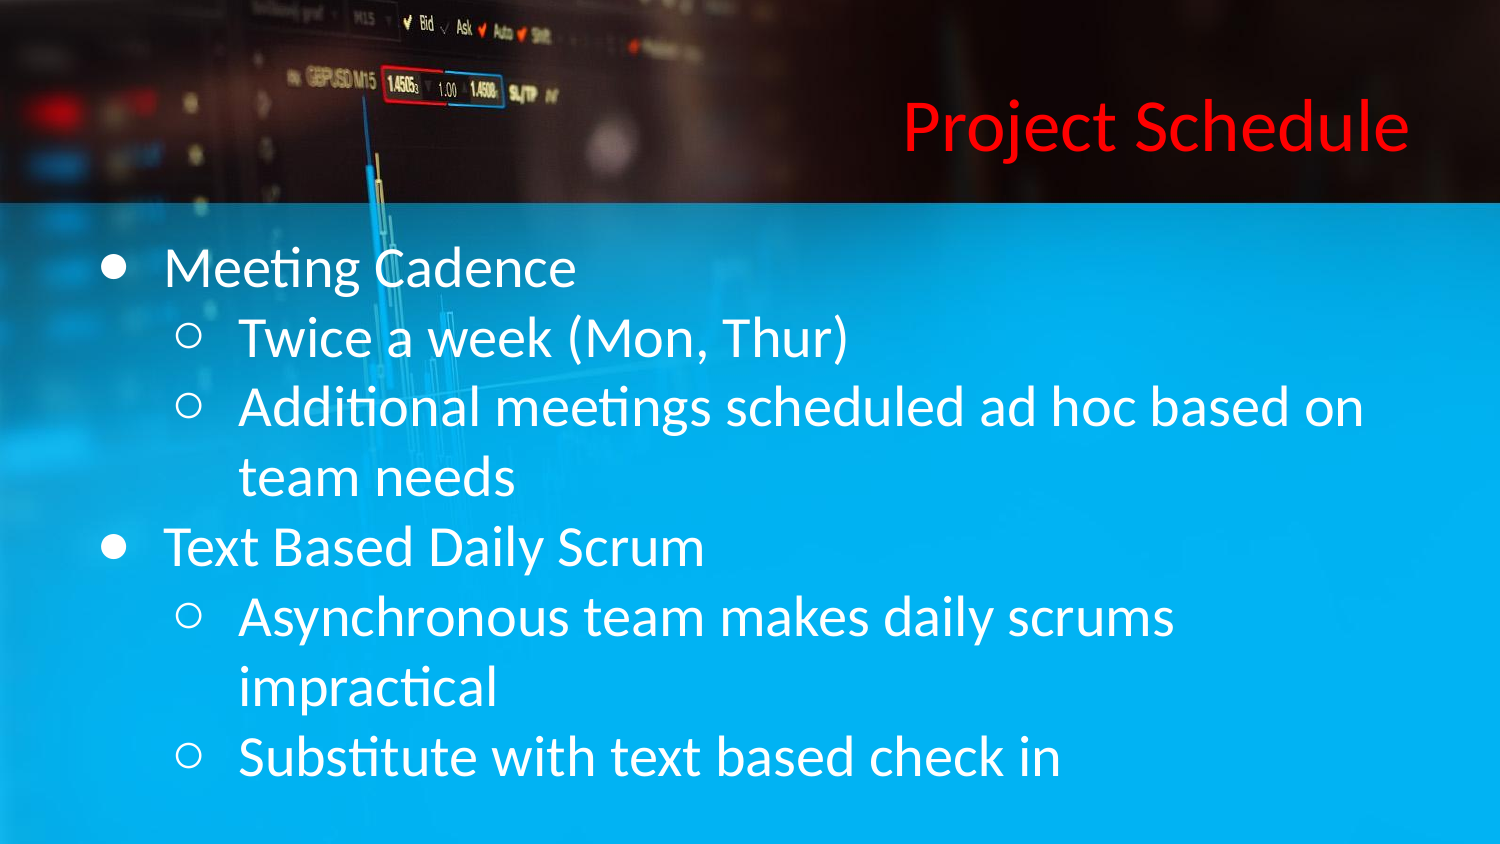

# Project Schedule
Meeting Cadence
Twice a week (Mon, Thur)
Additional meetings scheduled ad hoc based on team needs
Text Based Daily Scrum
Asynchronous team makes daily scrums impractical
Substitute with text based check in